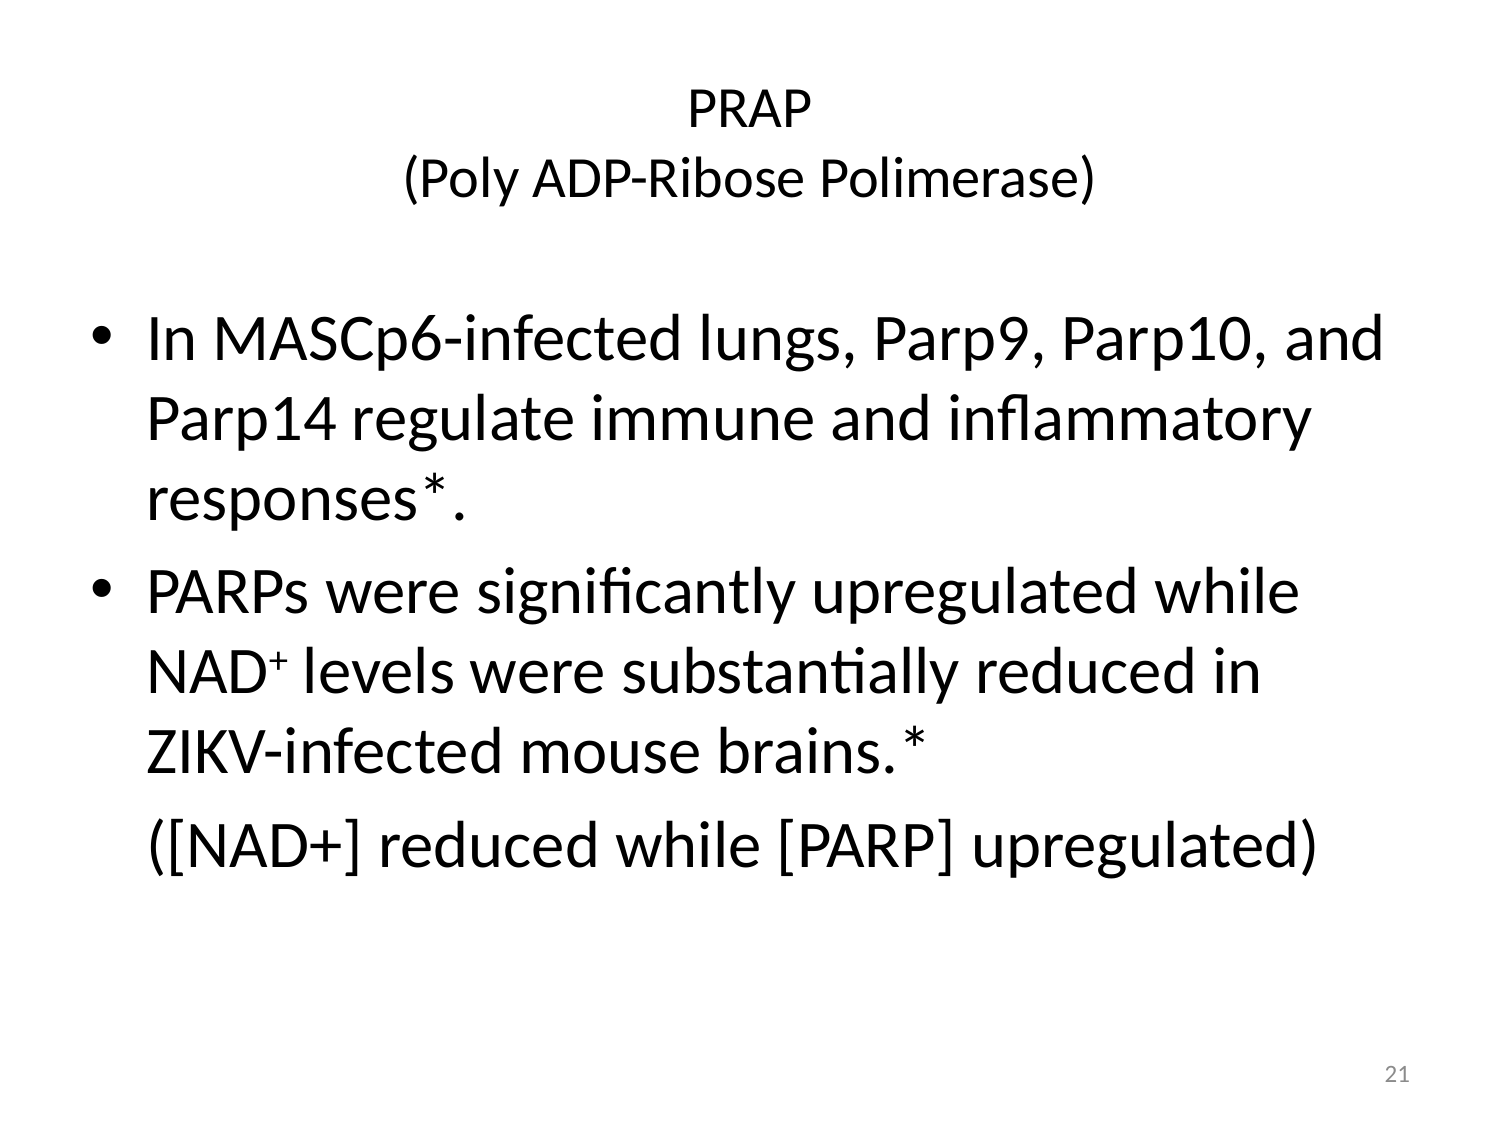

# PRAP (Poly ADP-Ribose Polimerase)
In MASCp6-infected lungs, Parp9, Parp10, and Parp14 regulate immune and inflammatory responses*.
PARPs were significantly upregulated while NAD+ levels were substantially reduced in ZIKV-infected mouse brains.*
	([NAD+] reduced while [PARP] upregulated)

21